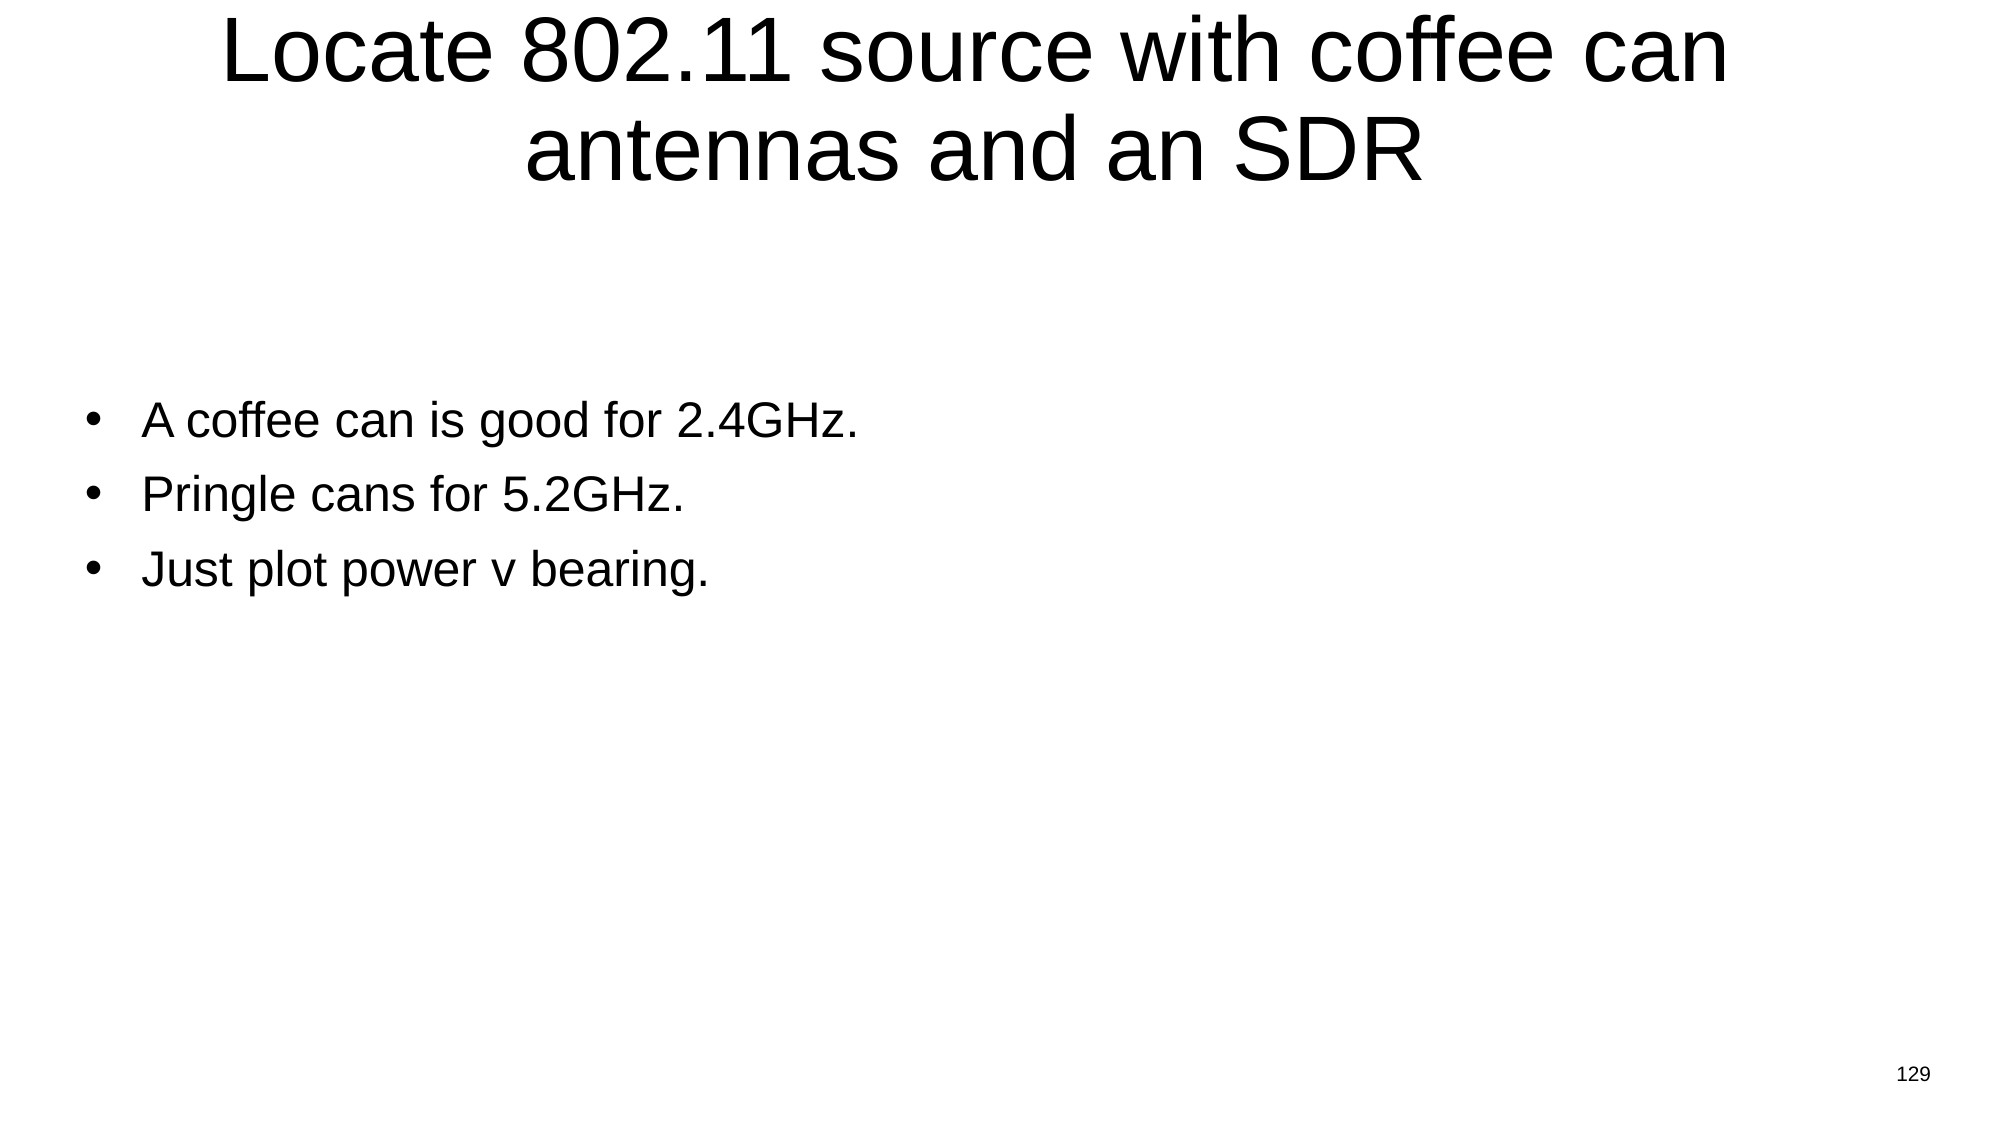

# Locate 802.11 source with coffee can antennas and an SDR
A coffee can is good for 2.4GHz.
Pringle cans for 5.2GHz.
Just plot power v bearing.
129